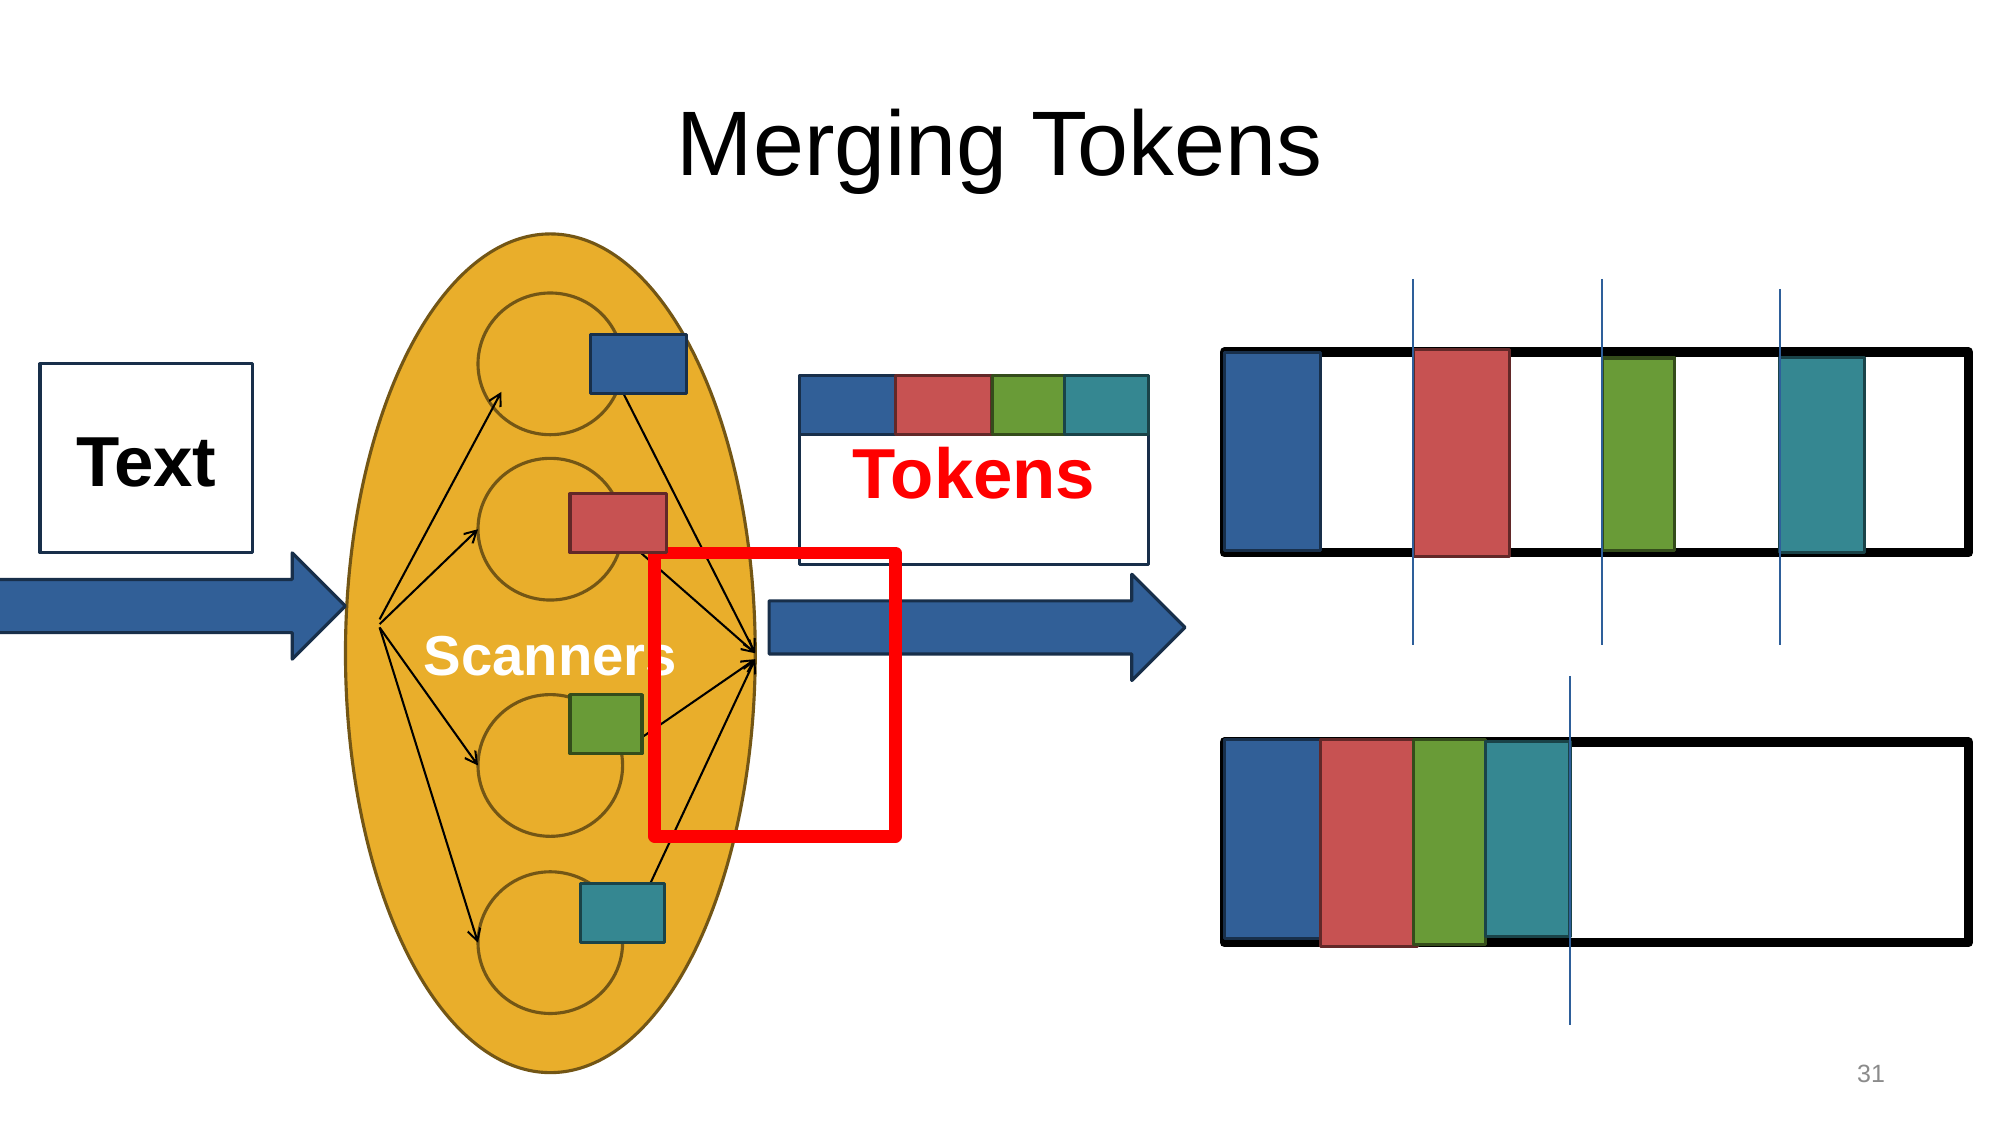

# Merging Tokens
Scanners

Text
Tokens

31